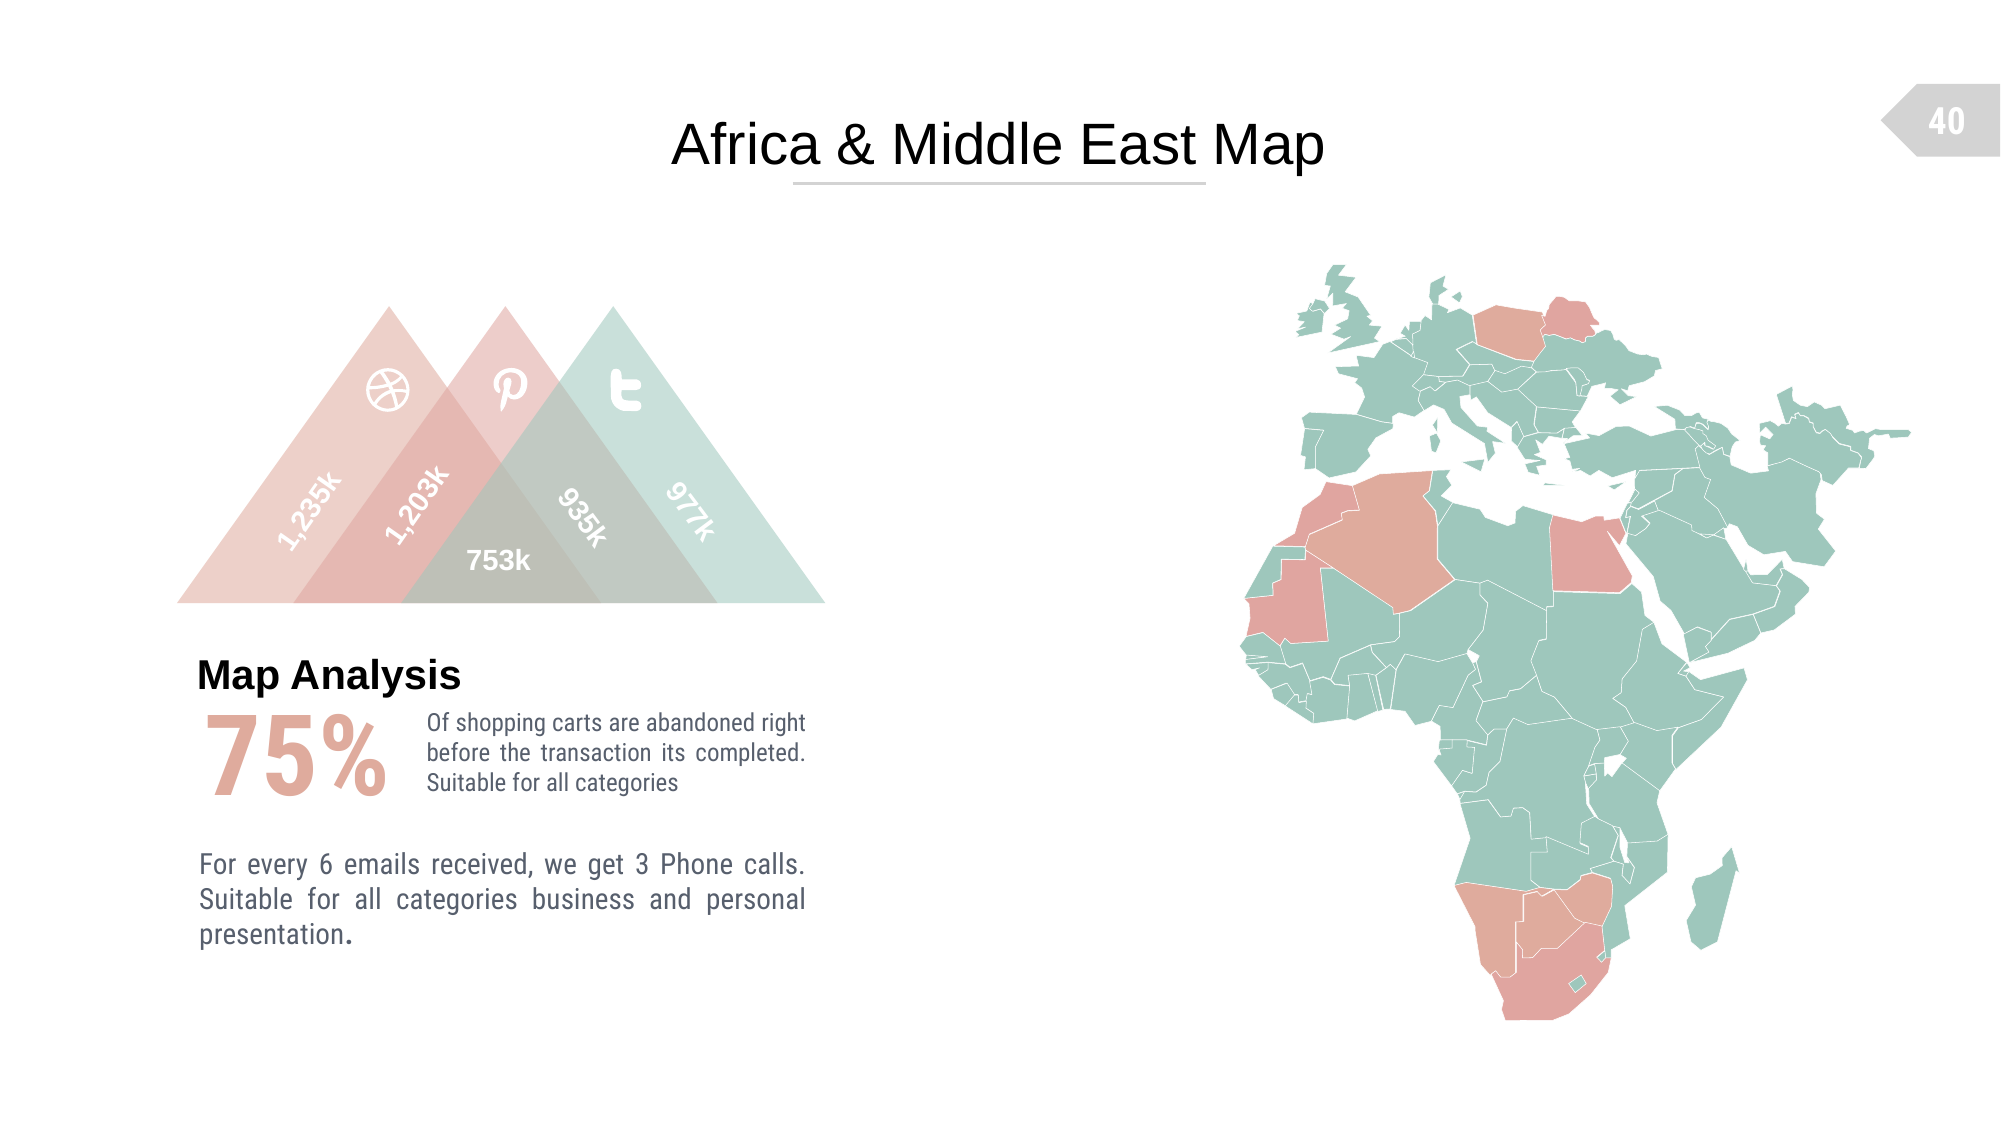

40
Africa & Middle East Map

1,203k
1,235k
977k
935k
753k
Map Analysis
75%
Of shopping carts are abandoned right before the transaction its completed. Suitable for all categories
For every 6 emails received, we get 3 Phone calls. Suitable for all categories business and personal presentation.